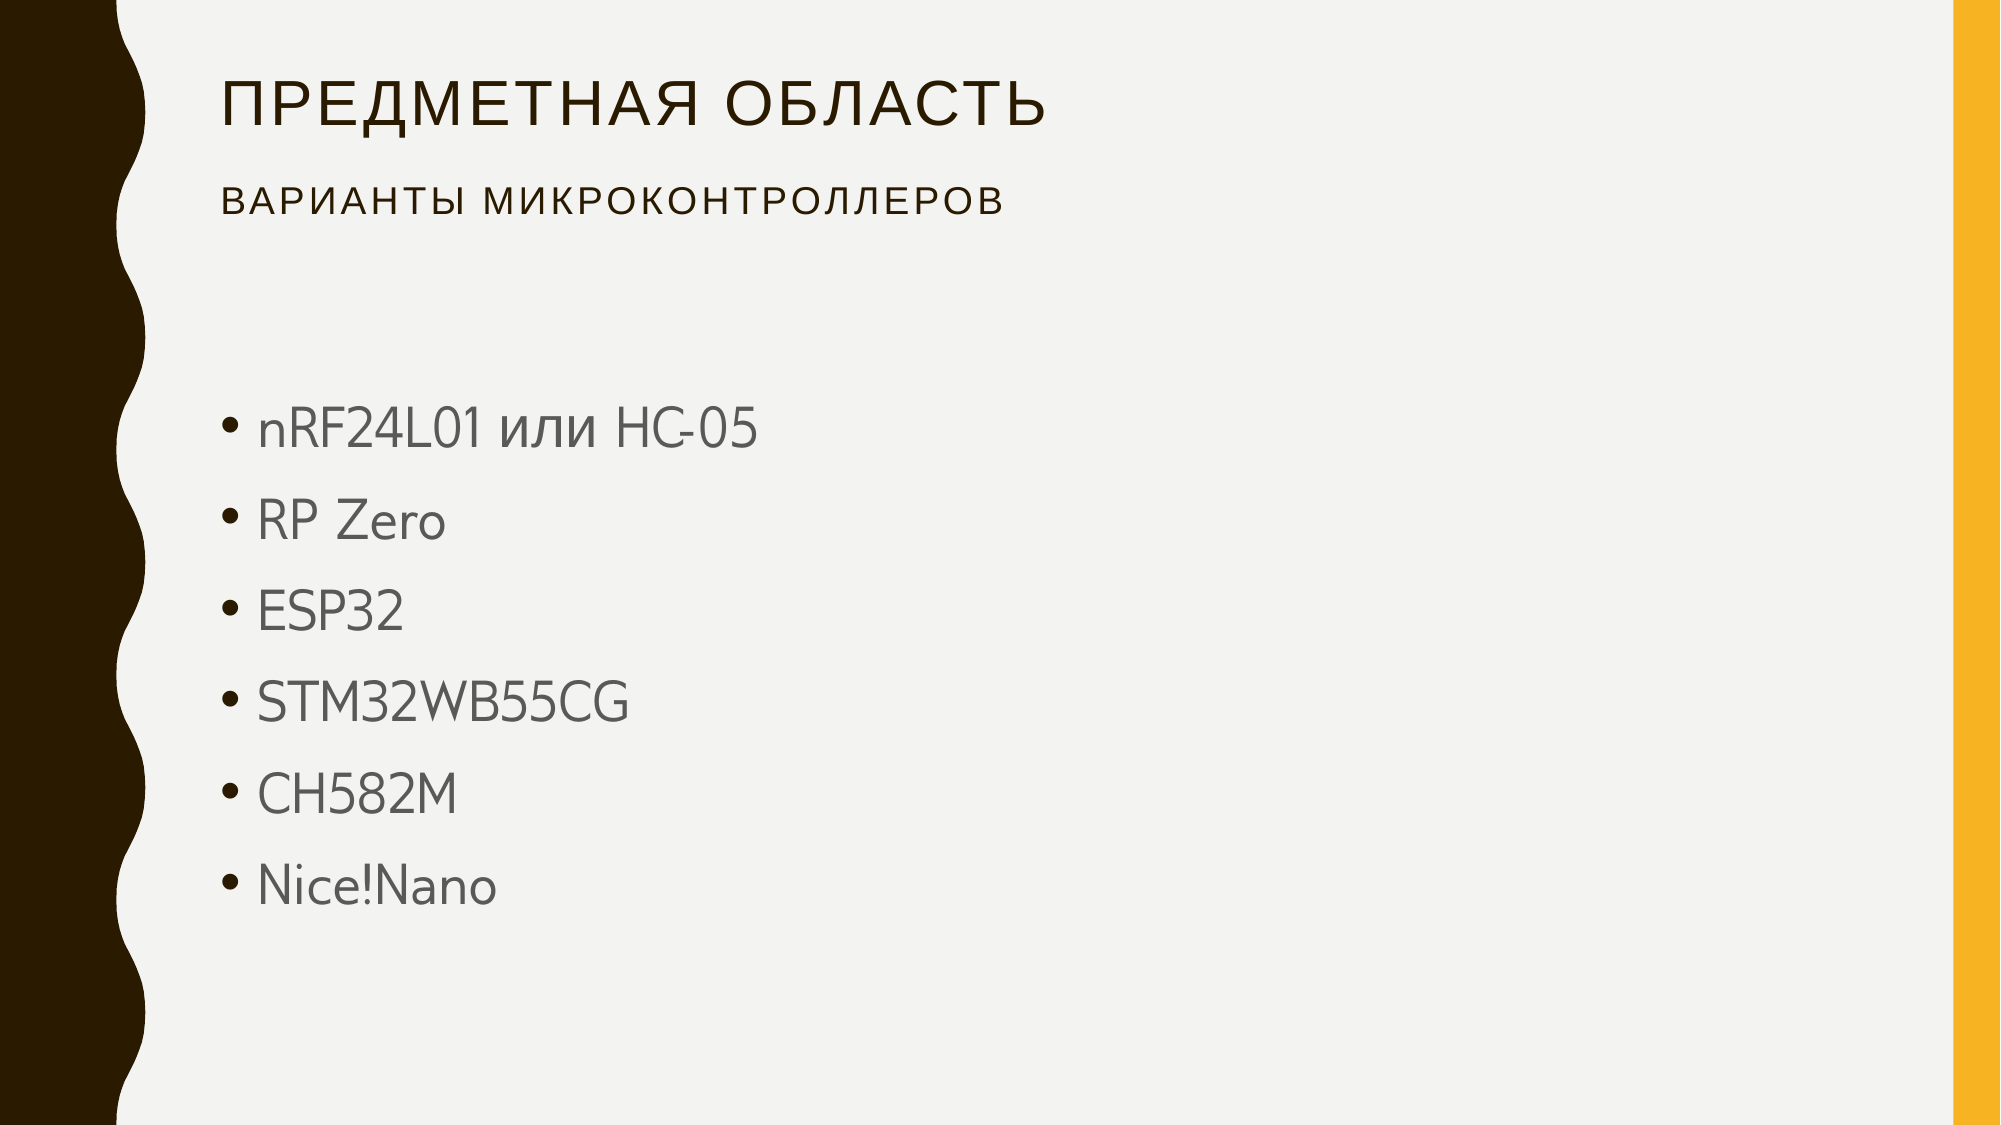

# Предметная область Варианты микроконтроллеров
nRF24L01 или HC-05
RP Zero
ESP32
STM32WB55CG
CH582M
Nice!Nano